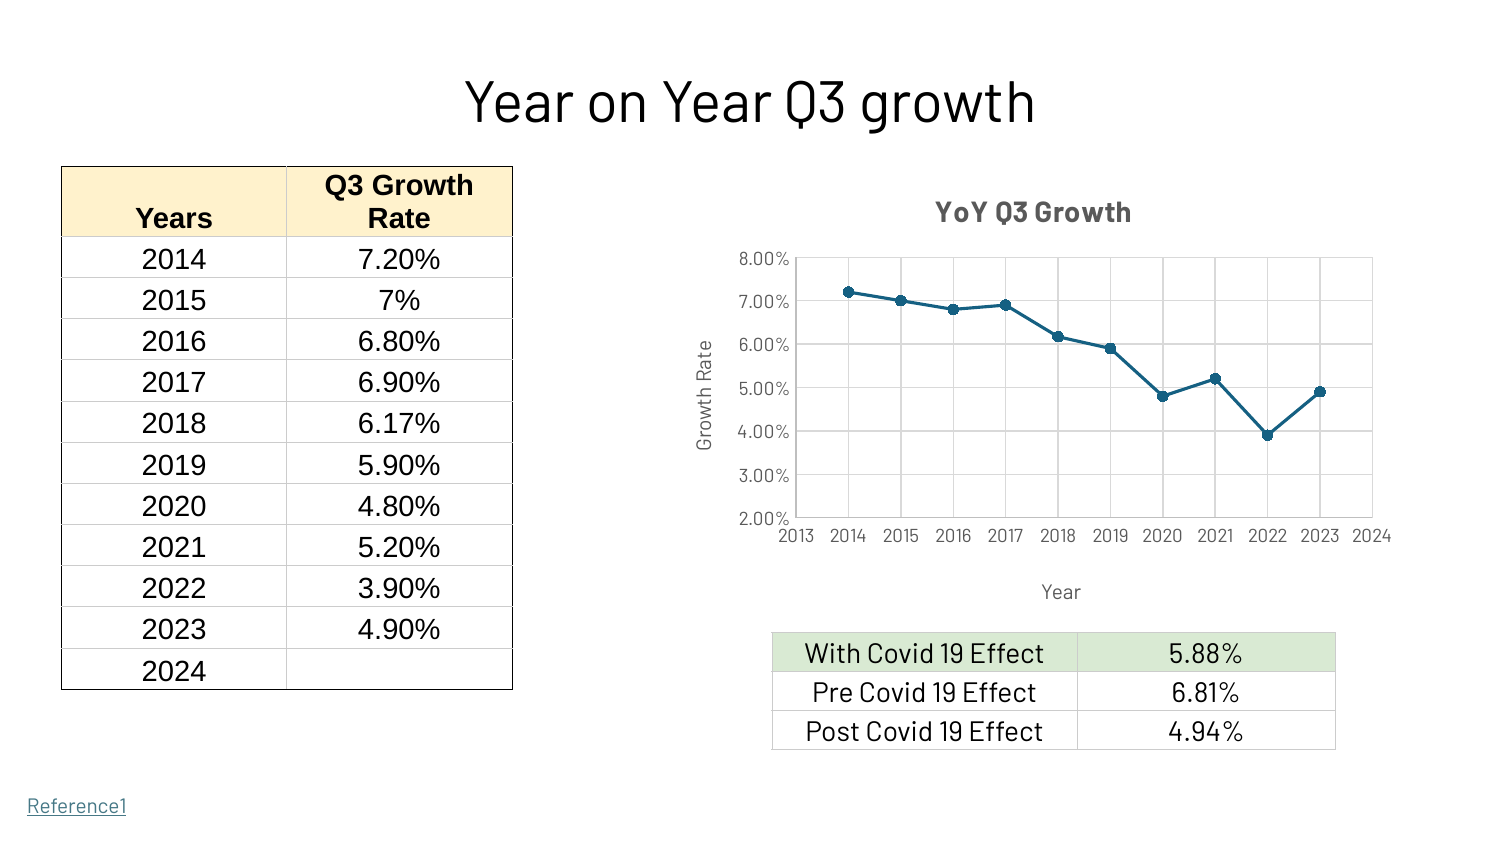

# Year on Year Q3 growth
| Years | Q3 Growth Rate |
| --- | --- |
| 2014 | 7.20% |
| 2015 | 7% |
| 2016 | 6.80% |
| 2017 | 6.90% |
| 2018 | 6.17% |
| 2019 | 5.90% |
| 2020 | 4.80% |
| 2021 | 5.20% |
| 2022 | 3.90% |
| 2023 | 4.90% |
| 2024 |  |

### Chart: YoY Q3 Growth

| Category |  |
|---|---|
| With Covid 19 Effect | 5.88% |
| --- | --- |
| Pre Covid 19 Effect | 6.81% |
| Post Covid 19 Effect | 4.94% |
Reference1